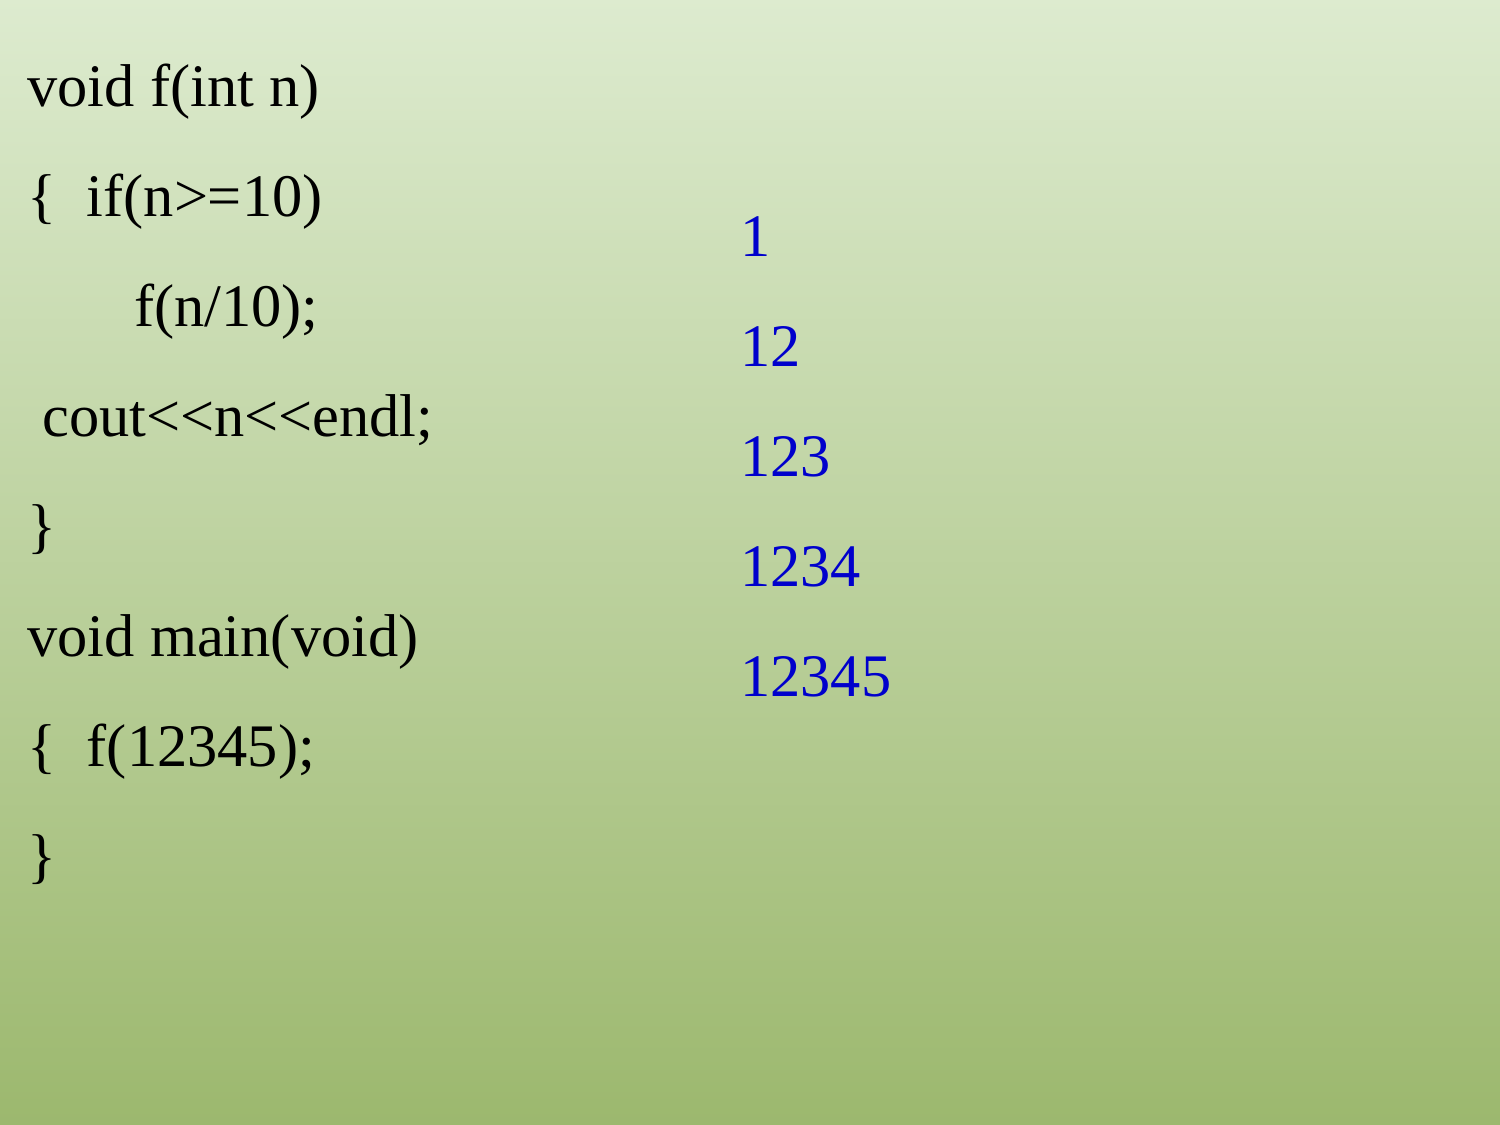

void f(int n)
{  if(n>=10)
       f(n/10);
 cout<<n<<endl;
}
void main(void)
{  f(12345);
}
1
12
123
1234
12345
215